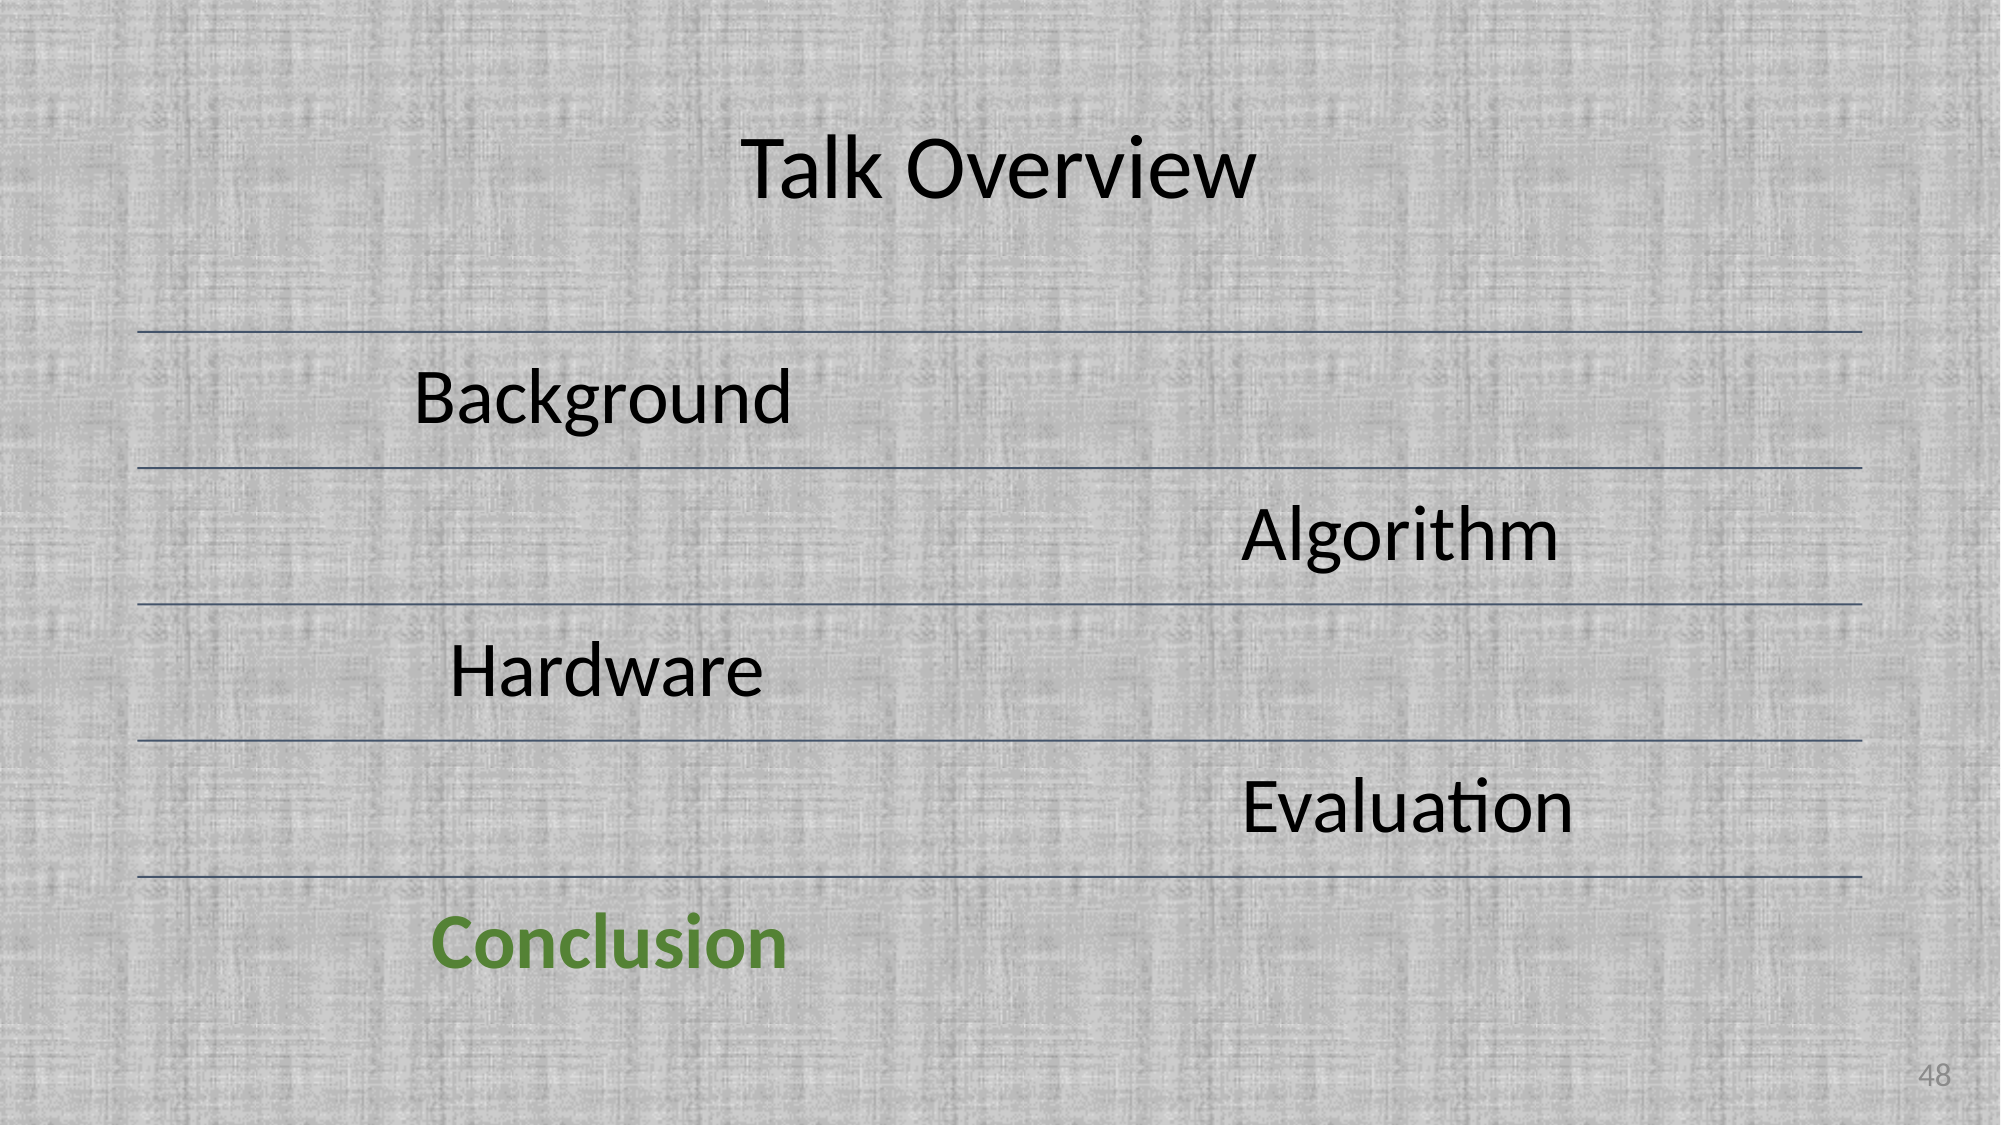

# Talk Overview
              Background
                                                            Algorithm
                Hardware
                                                            Evaluation
               Conclusion
48